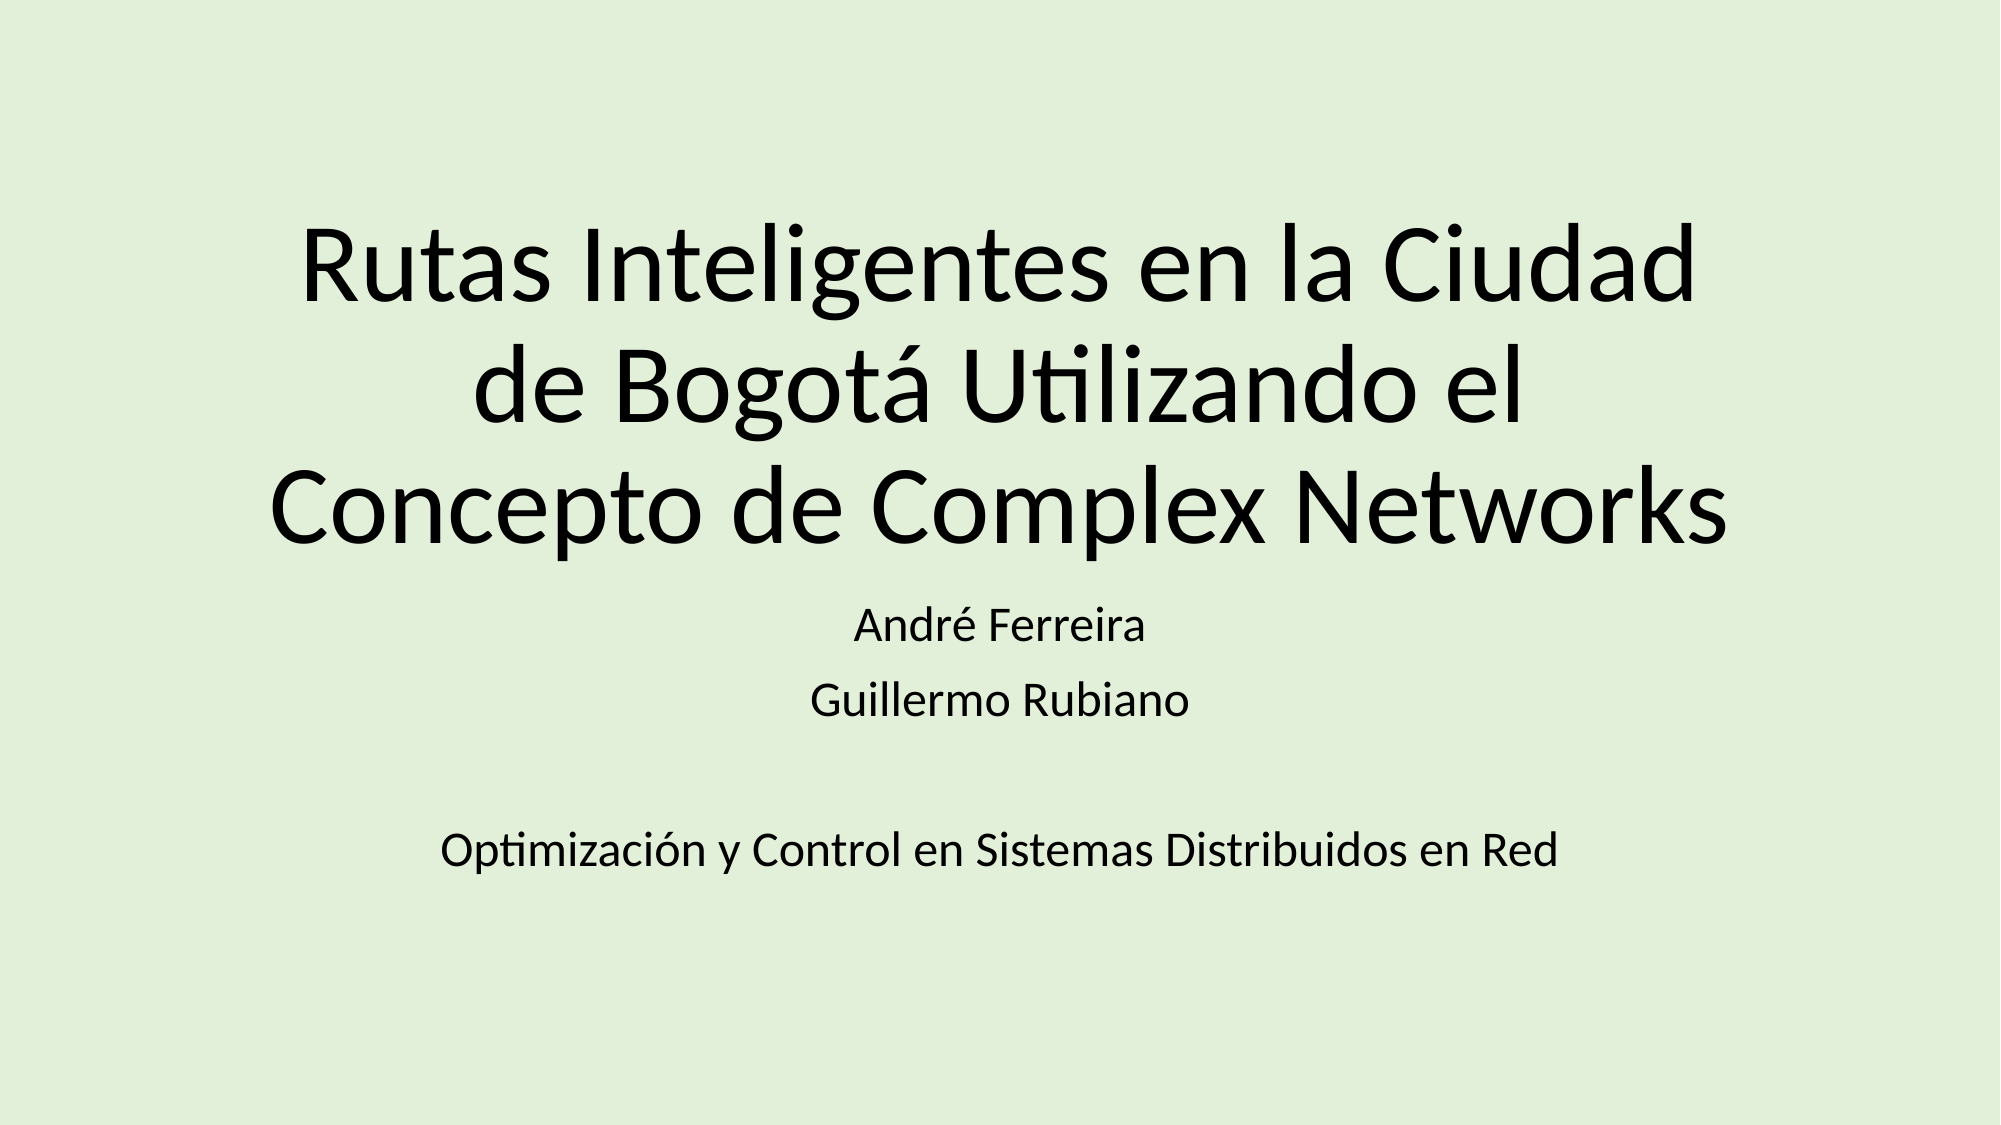

# Rutas Inteligentes en la Ciudad de Bogotá Utilizando el Concepto de Complex Networks
André Ferreira
Guillermo Rubiano

Optimización y Control en Sistemas Distribuidos en Red